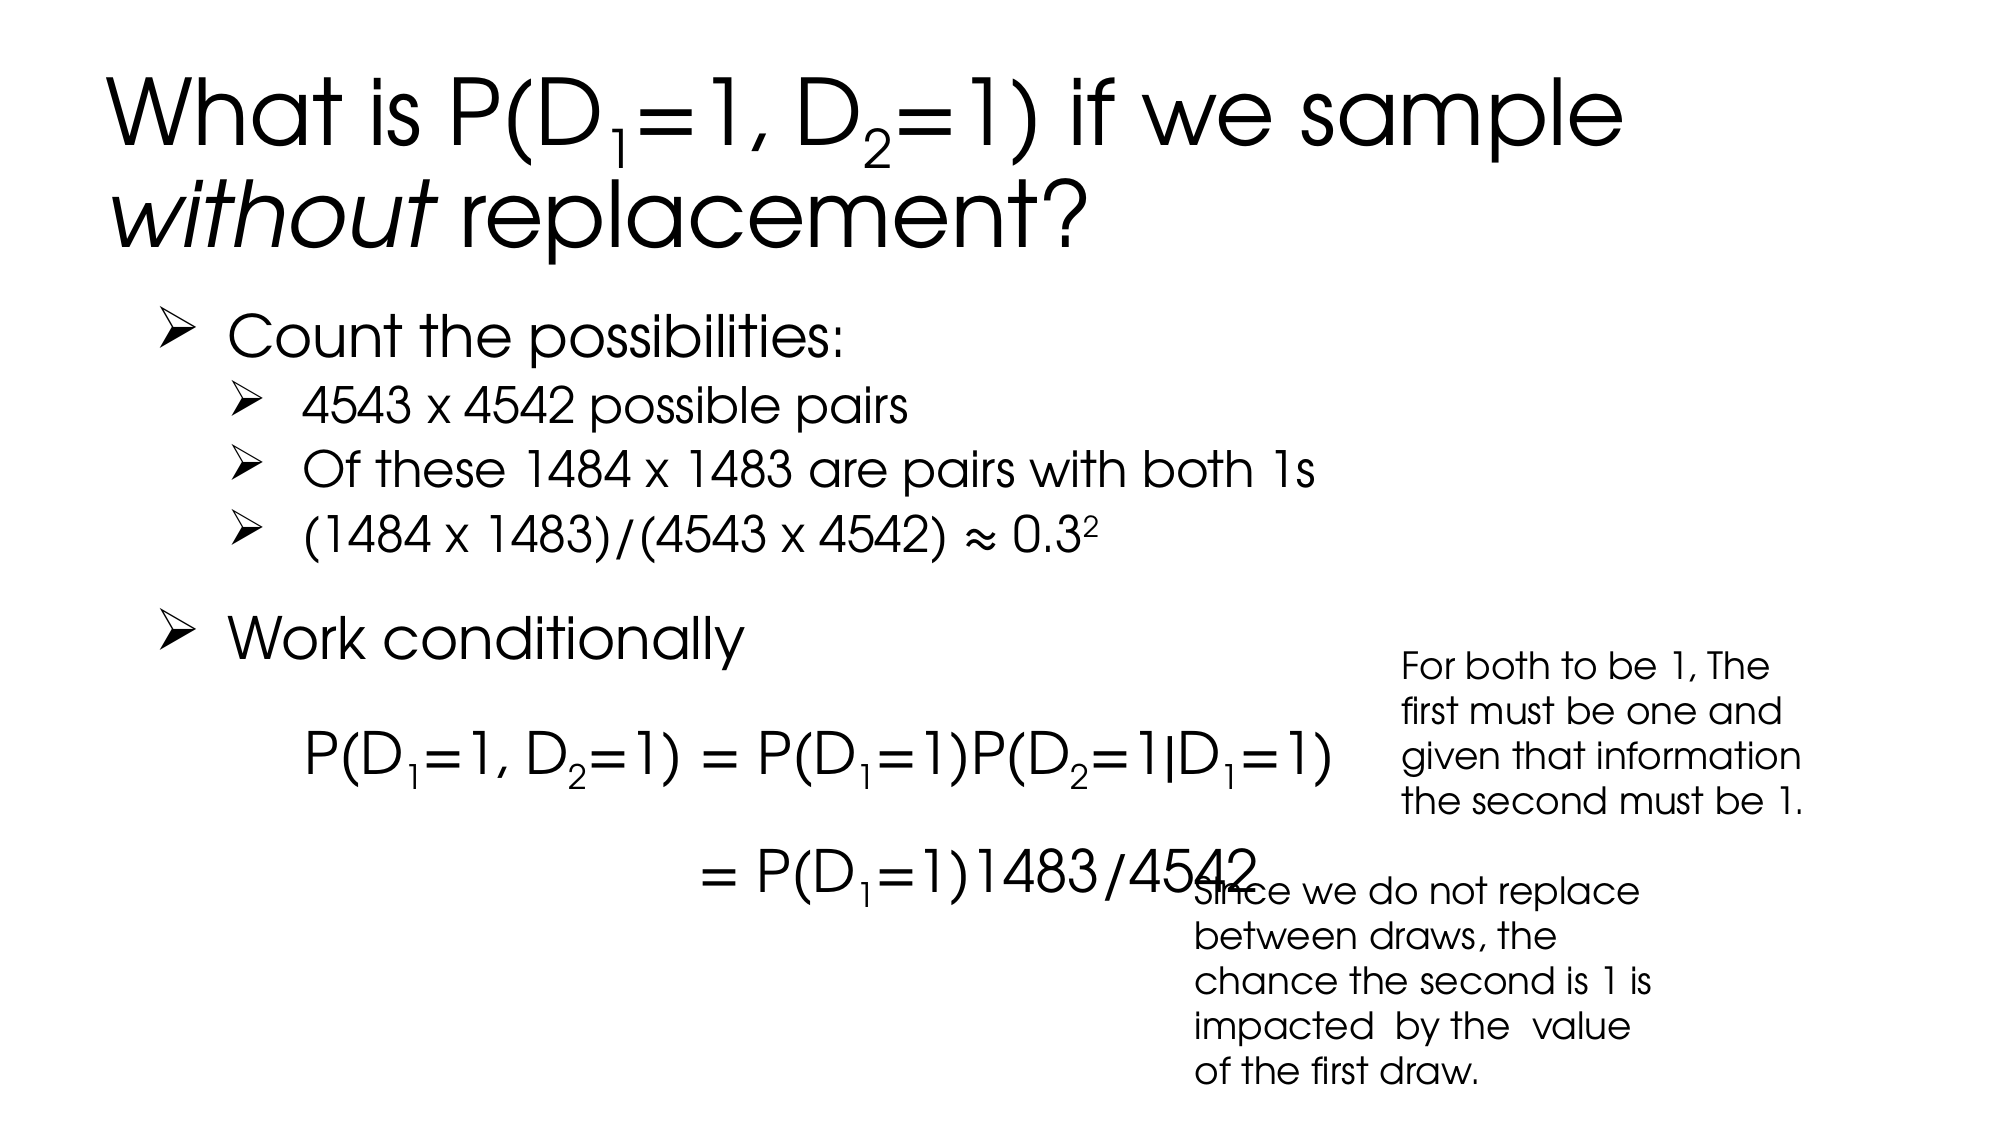

# What is P(D1=1, D2=1) if we sample without replacement?
Count the possibilities:
4543 x 4542 possible pairs
Of these 1484 x 1483 are pairs with both 1s
(1484 x 1483)/(4543 x 4542) ≈ 0.32
Work conditionally
	P(D1=1, D2=1) = P(D1=1)P(D2=1|D1=1)
		               = P(D1=1)1483/4542

For both to be 1, The first must be one and given that information the second must be 1.
Since we do not replace between draws, the chance the second is 1 is impacted  by the  value of the first draw.